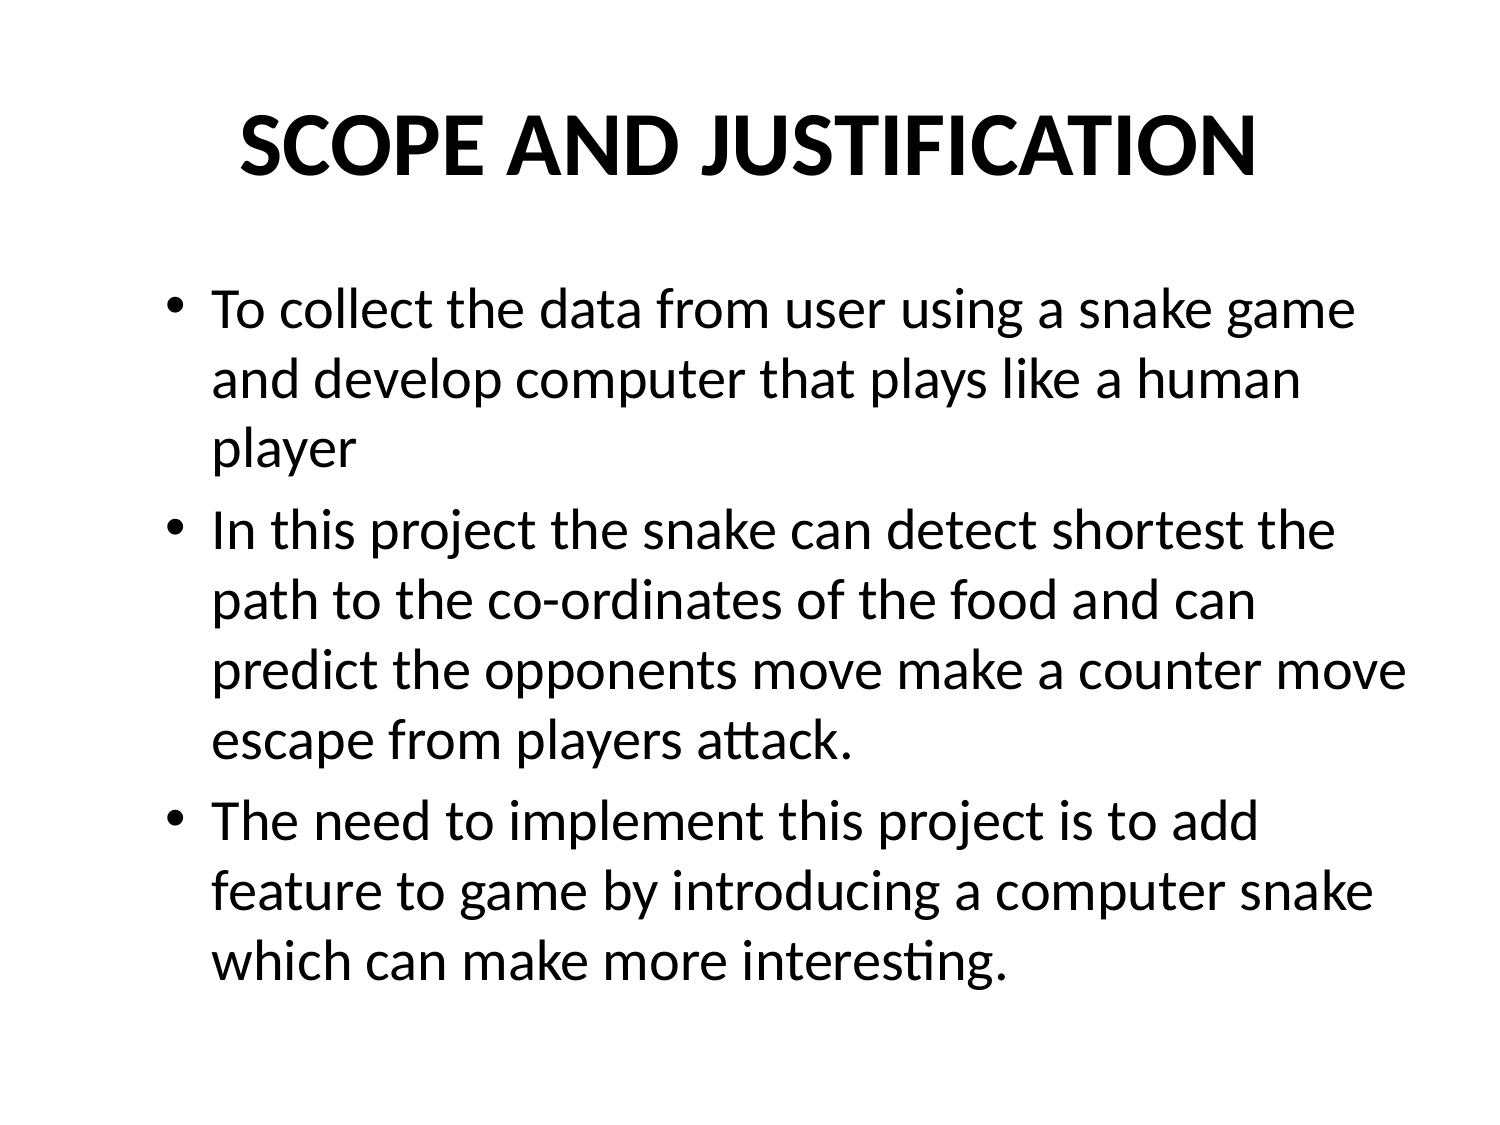

# SCOPE AND JUSTIFICATION
To collect the data from user using a snake game and develop computer that plays like a human player
In this project the snake can detect shortest the path to the co-ordinates of the food and can predict the opponents move make a counter move escape from players attack.
The need to implement this project is to add feature to game by introducing a computer snake which can make more interesting.